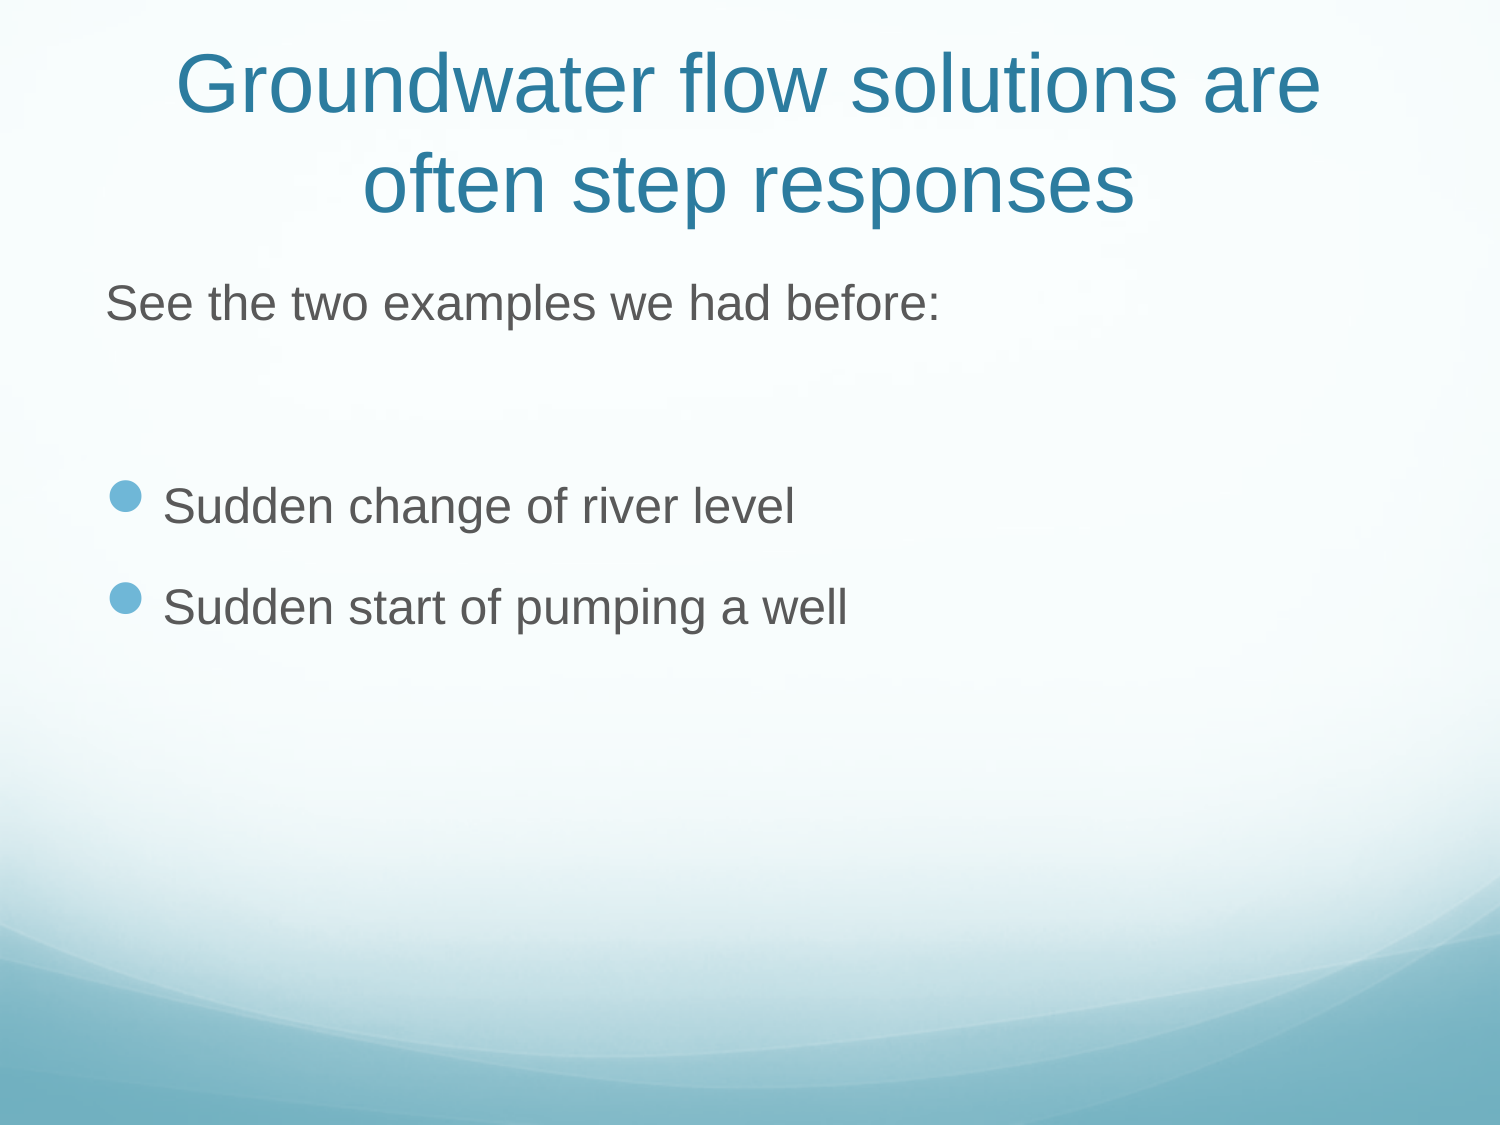

# Groundwater flow solutions are often step responses
See the two examples we had before:

Sudden change of river level
Sudden start of pumping a well